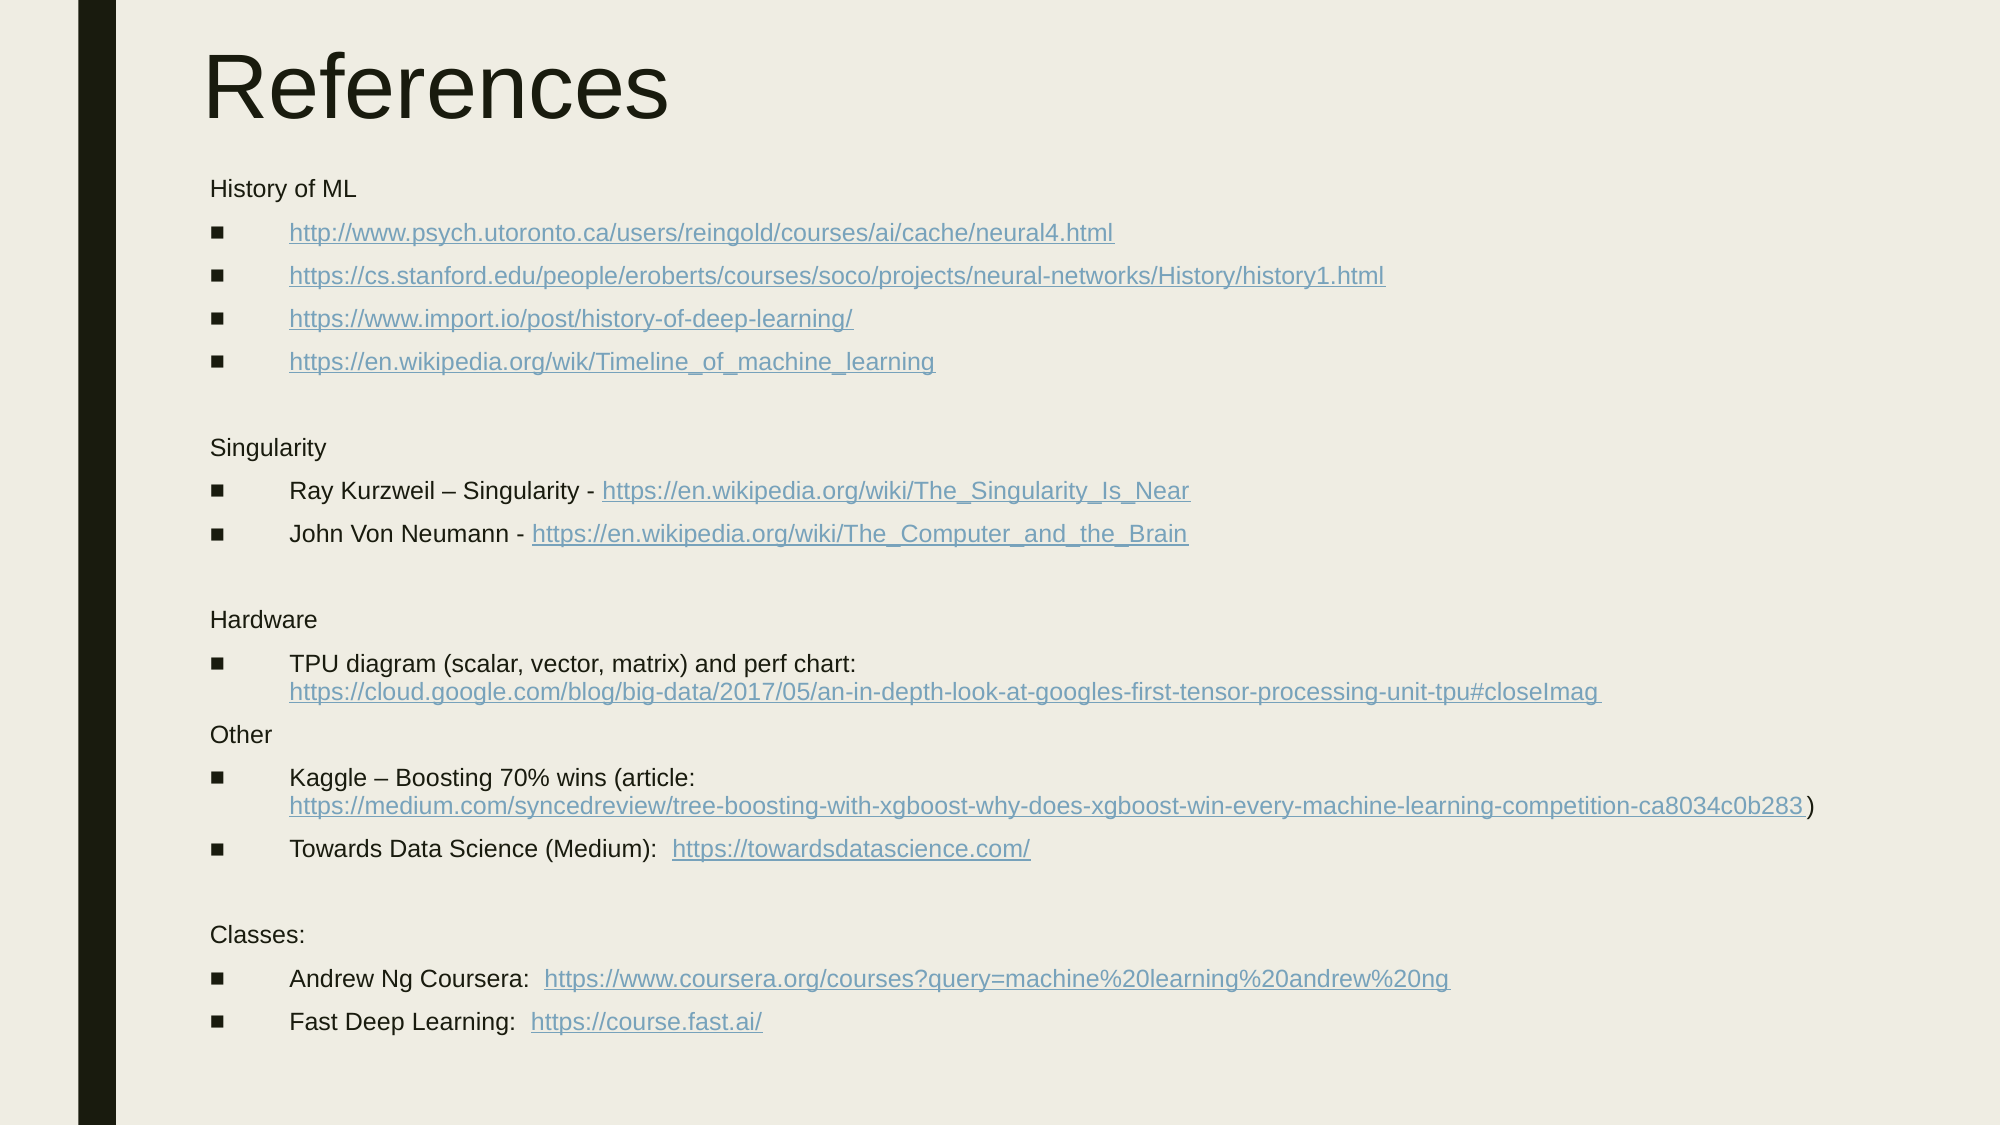

# References
History of ML
http://www.psych.utoronto.ca/users/reingold/courses/ai/cache/neural4.html
https://cs.stanford.edu/people/eroberts/courses/soco/projects/neural-networks/History/history1.html
https://www.import.io/post/history-of-deep-learning/
https://en.wikipedia.org/wik/Timeline_of_machine_learning

Singularity
Ray Kurzweil – Singularity - https://en.wikipedia.org/wiki/The_Singularity_Is_Near
John Von Neumann - https://en.wikipedia.org/wiki/The_Computer_and_the_Brain

Hardware
TPU diagram (scalar, vector, matrix) and perf chart:  https://cloud.google.com/blog/big-data/2017/05/an-in-depth-look-at-googles-first-tensor-processing-unit-tpu#closeImag
Other
Kaggle – Boosting 70% wins (article:  https://medium.com/syncedreview/tree-boosting-with-xgboost-why-does-xgboost-win-every-machine-learning-competition-ca8034c0b283)
Towards Data Science (Medium):  https://towardsdatascience.com/

Classes:
Andrew Ng Coursera:  https://www.coursera.org/courses?query=machine%20learning%20andrew%20ng
Fast Deep Learning:  https://course.fast.ai/